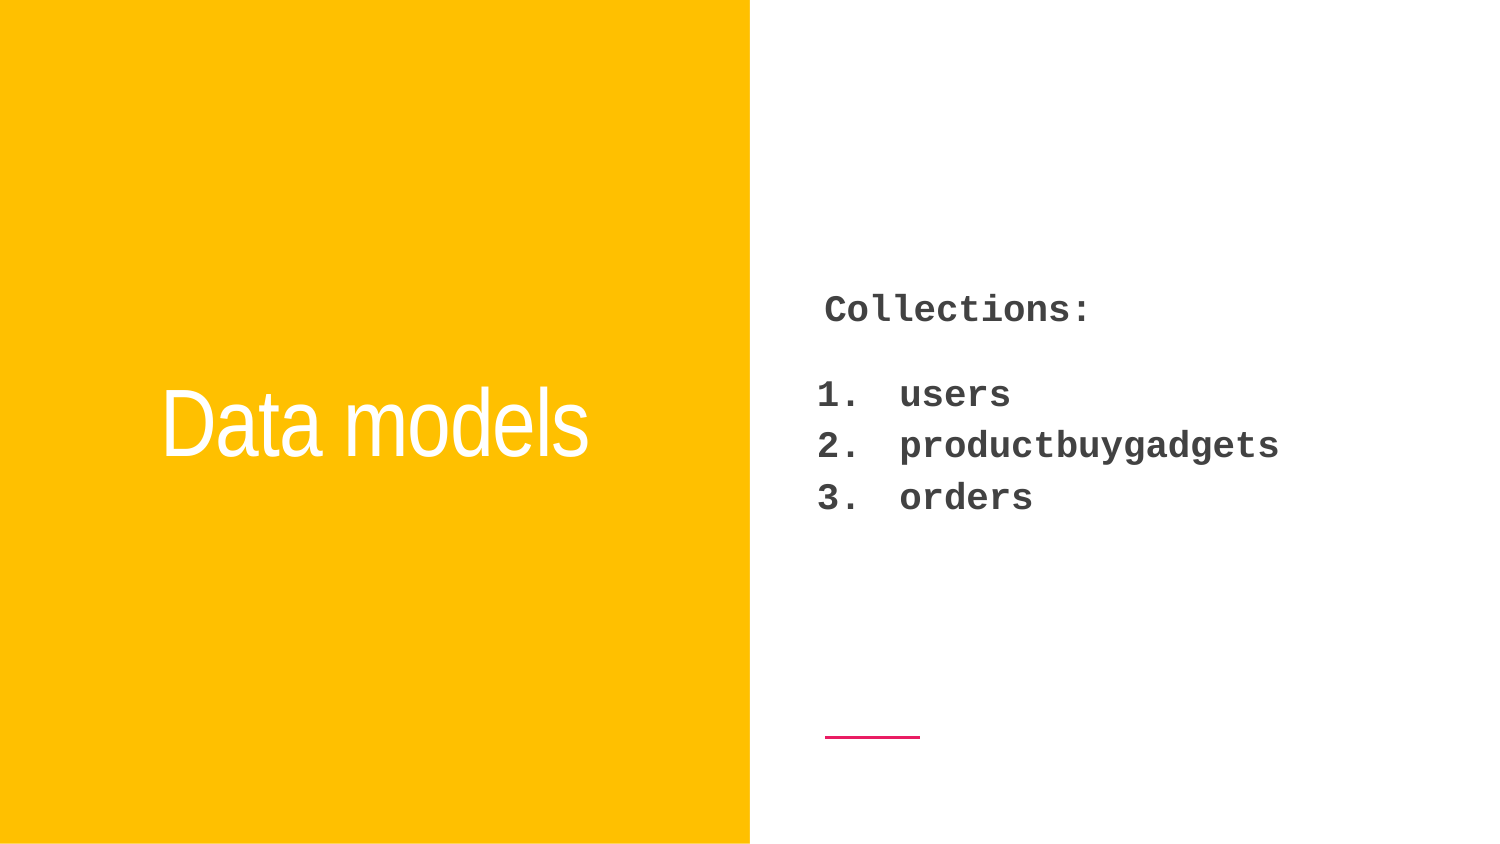

Collections:
# Data models
users
productbuygadgets
orders